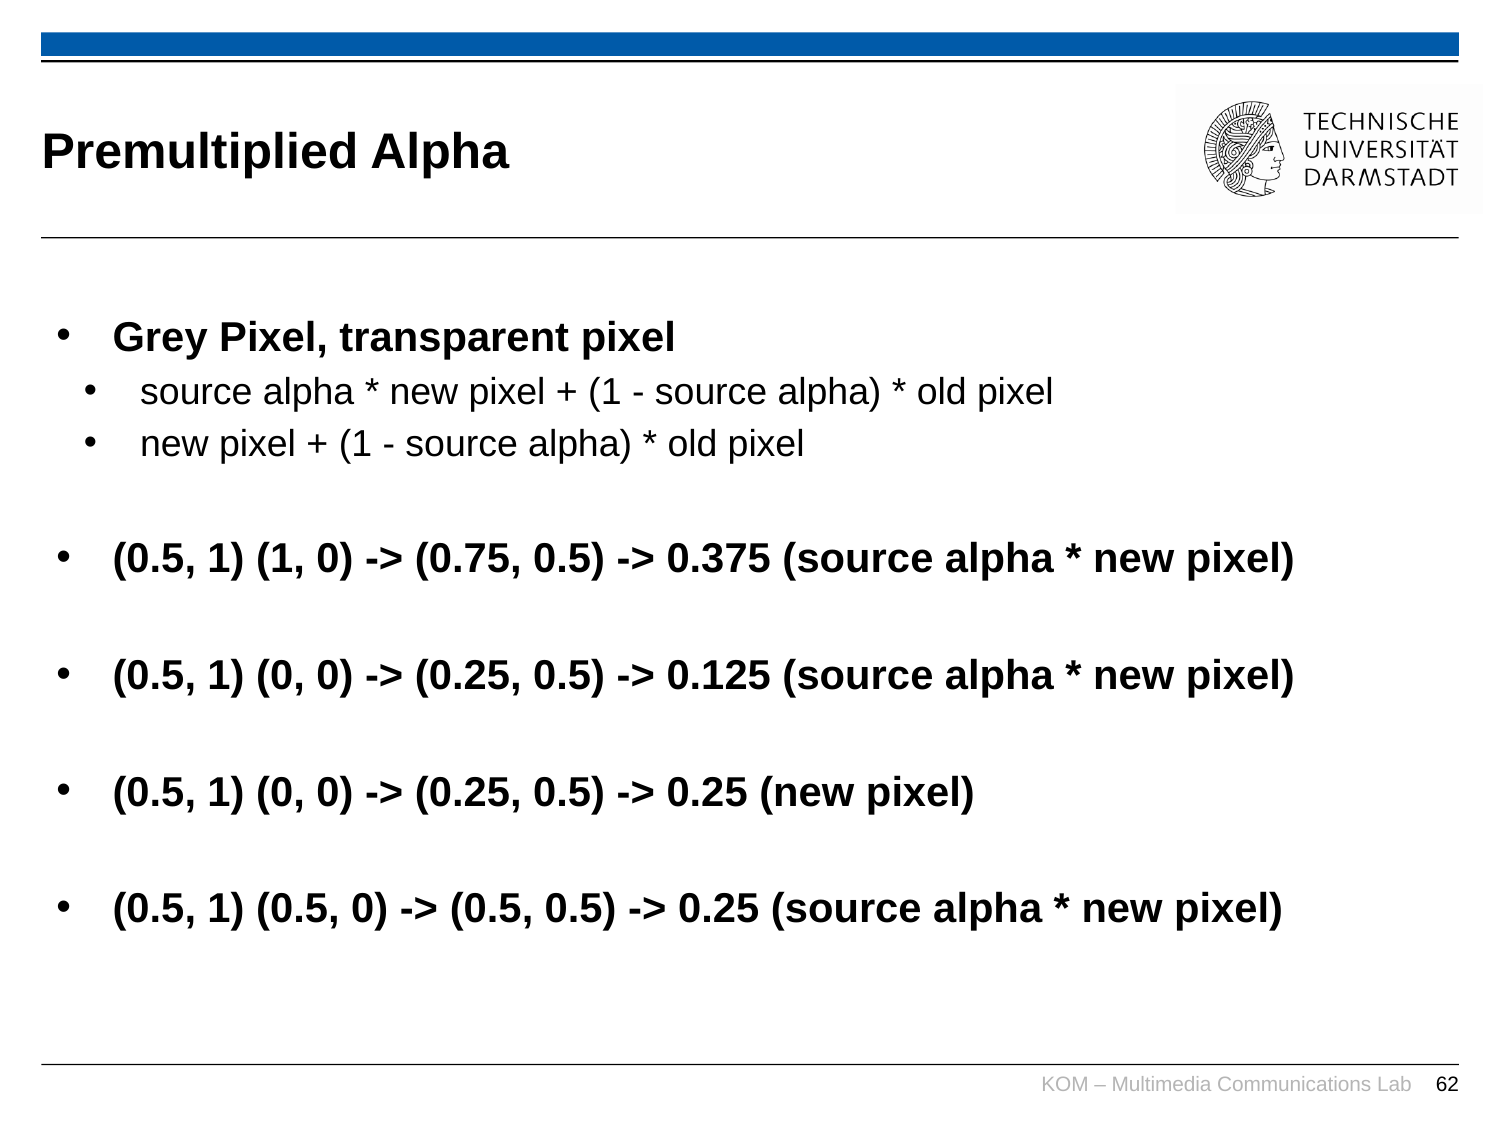

# Premultiplied Alpha

Grey Pixel, transparent pixel
source alpha * new pixel + (1 - source alpha) * old pixel
new pixel + (1 - source alpha) * old pixel

(0.5, 1) (1, 0) -> (0.75, 0.5) -> 0.375 (source alpha * new pixel)

(0.5, 1) (0, 0) -> (0.25, 0.5) -> 0.125 (source alpha * new pixel)

(0.5, 1) (0, 0) -> (0.25, 0.5) -> 0.25 (new pixel)

(0.5, 1) (0.5, 0) -> (0.5, 0.5) -> 0.25 (source alpha * new pixel)